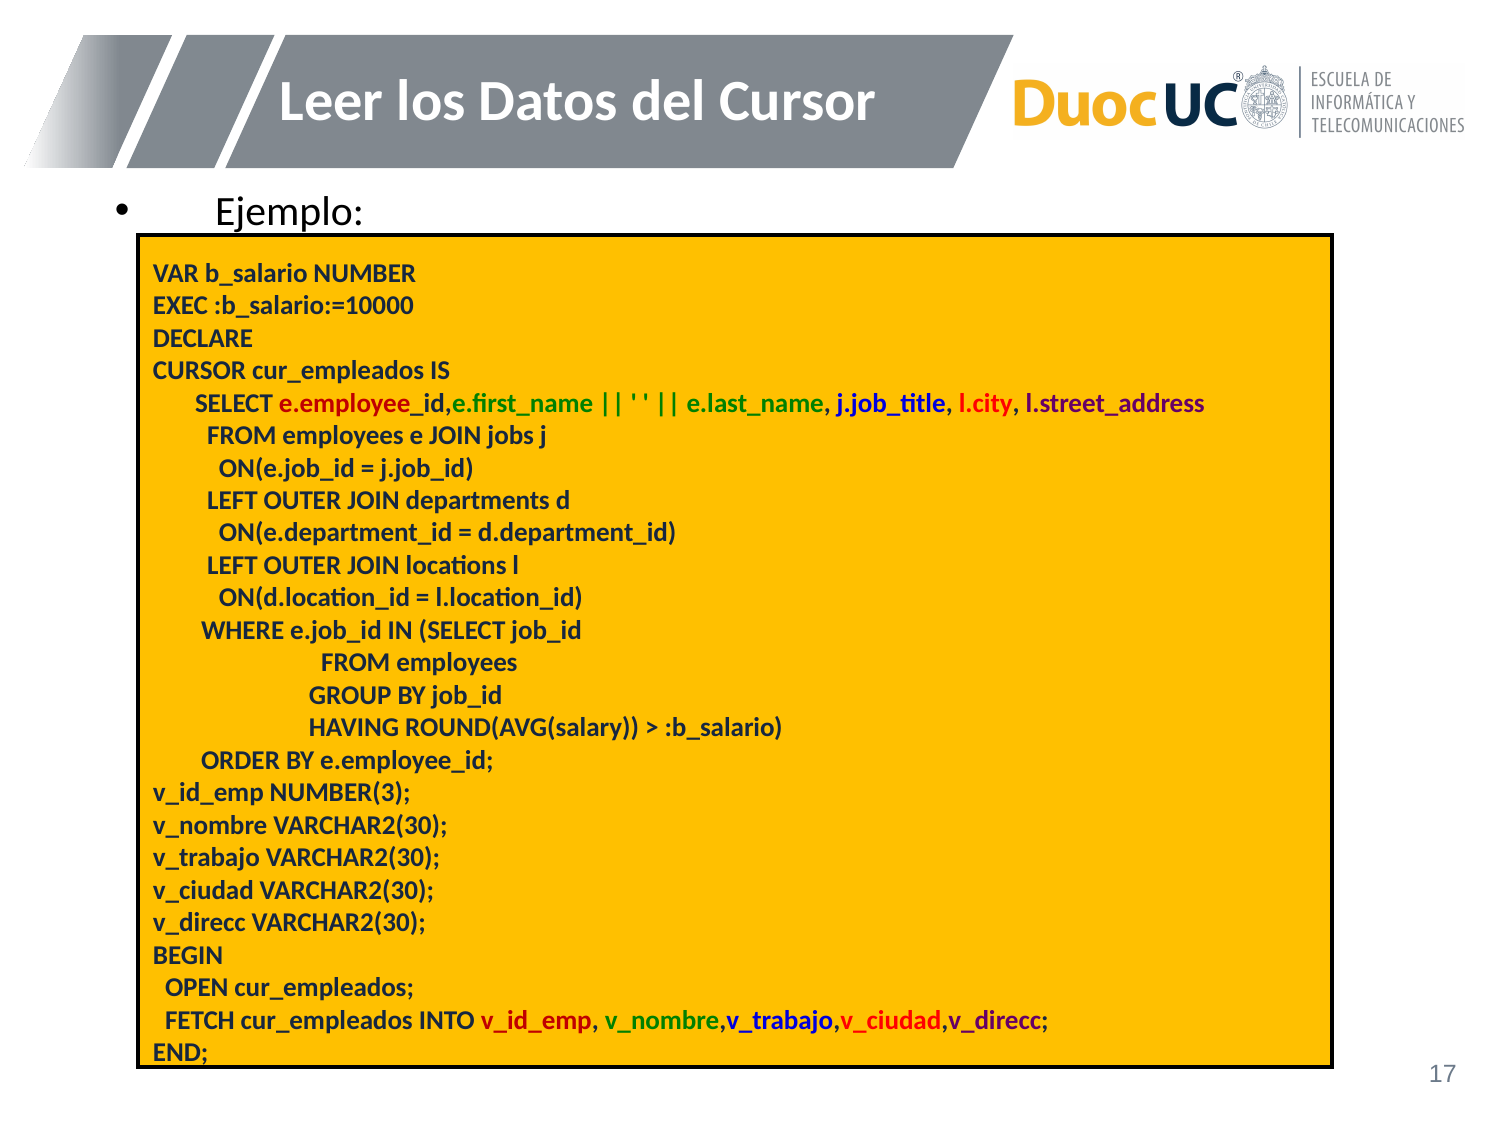

# Leer los Datos del Cursor
Ejemplo:

VAR b_salario NUMBER
EXEC :b_salario:=10000
DECLARE
CURSOR cur_empleados IS
       SELECT e.employee_id,e.first_name || ' ' || e.last_name, j.job_title, l.city, l.street_address
         FROM employees e JOIN jobs j
           ON(e.job_id = j.job_id)
         LEFT OUTER JOIN departments d
           ON(e.department_id = d.department_id)
         LEFT OUTER JOIN locations l
           ON(d.location_id = l.location_id)
        WHERE e.job_id IN (SELECT job_id
                            FROM employees
                          GROUP BY job_id
                          HAVING ROUND(AVG(salary)) > :b_salario)
        ORDER BY e.employee_id;
v_id_emp NUMBER(3);
v_nombre VARCHAR2(30);
v_trabajo VARCHAR2(30);
v_ciudad VARCHAR2(30);
v_direcc VARCHAR2(30);
BEGIN
  OPEN cur_empleados;
  FETCH cur_empleados INTO v_id_emp, v_nombre,v_trabajo,v_ciudad,v_direcc;
END;